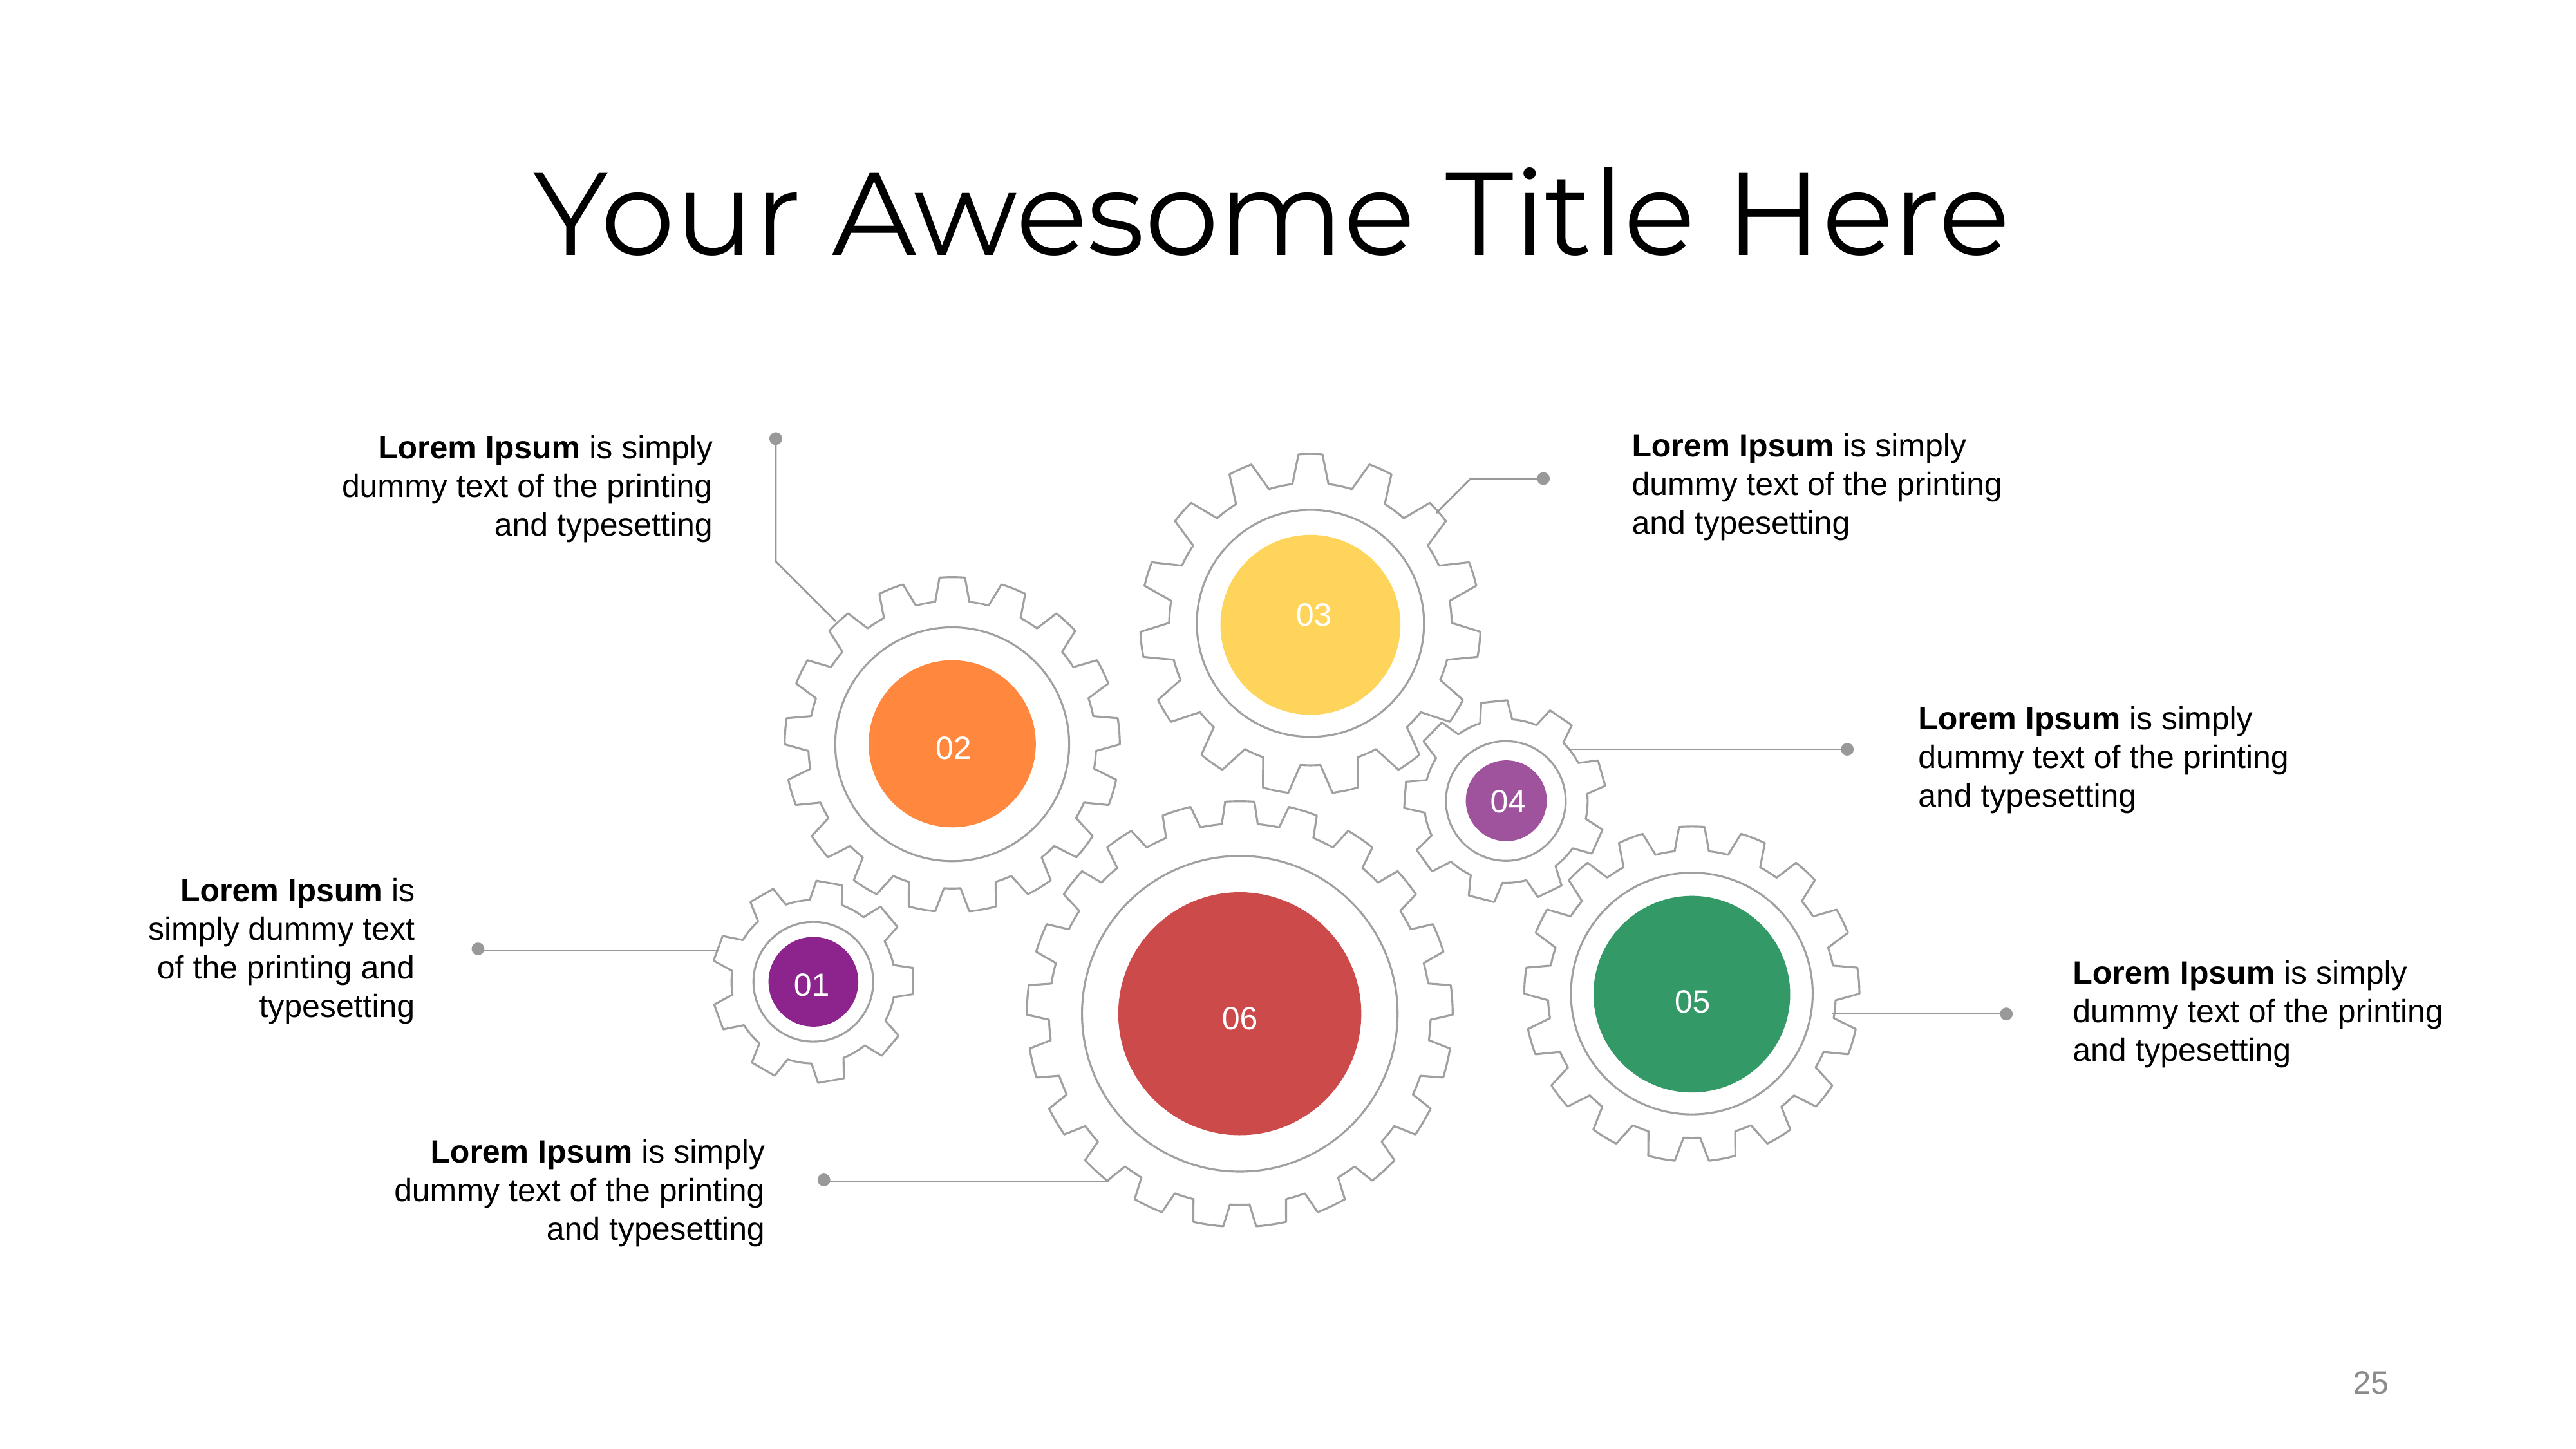

# Your Awesome Title Here
Lorem Ipsum is simply dummy text of the printing and typesetting
Lorem Ipsum is simply dummy text of the printing and typesetting

03
Lorem Ipsum is simply dummy text of the printing and typesetting

02
04

Lorem Ipsum is simply dummy text of the printing and typesetting

Lorem Ipsum is simply dummy text of the printing and typesetting
01
05
06
Lorem Ipsum is simply dummy text of the printing and typesetting
25